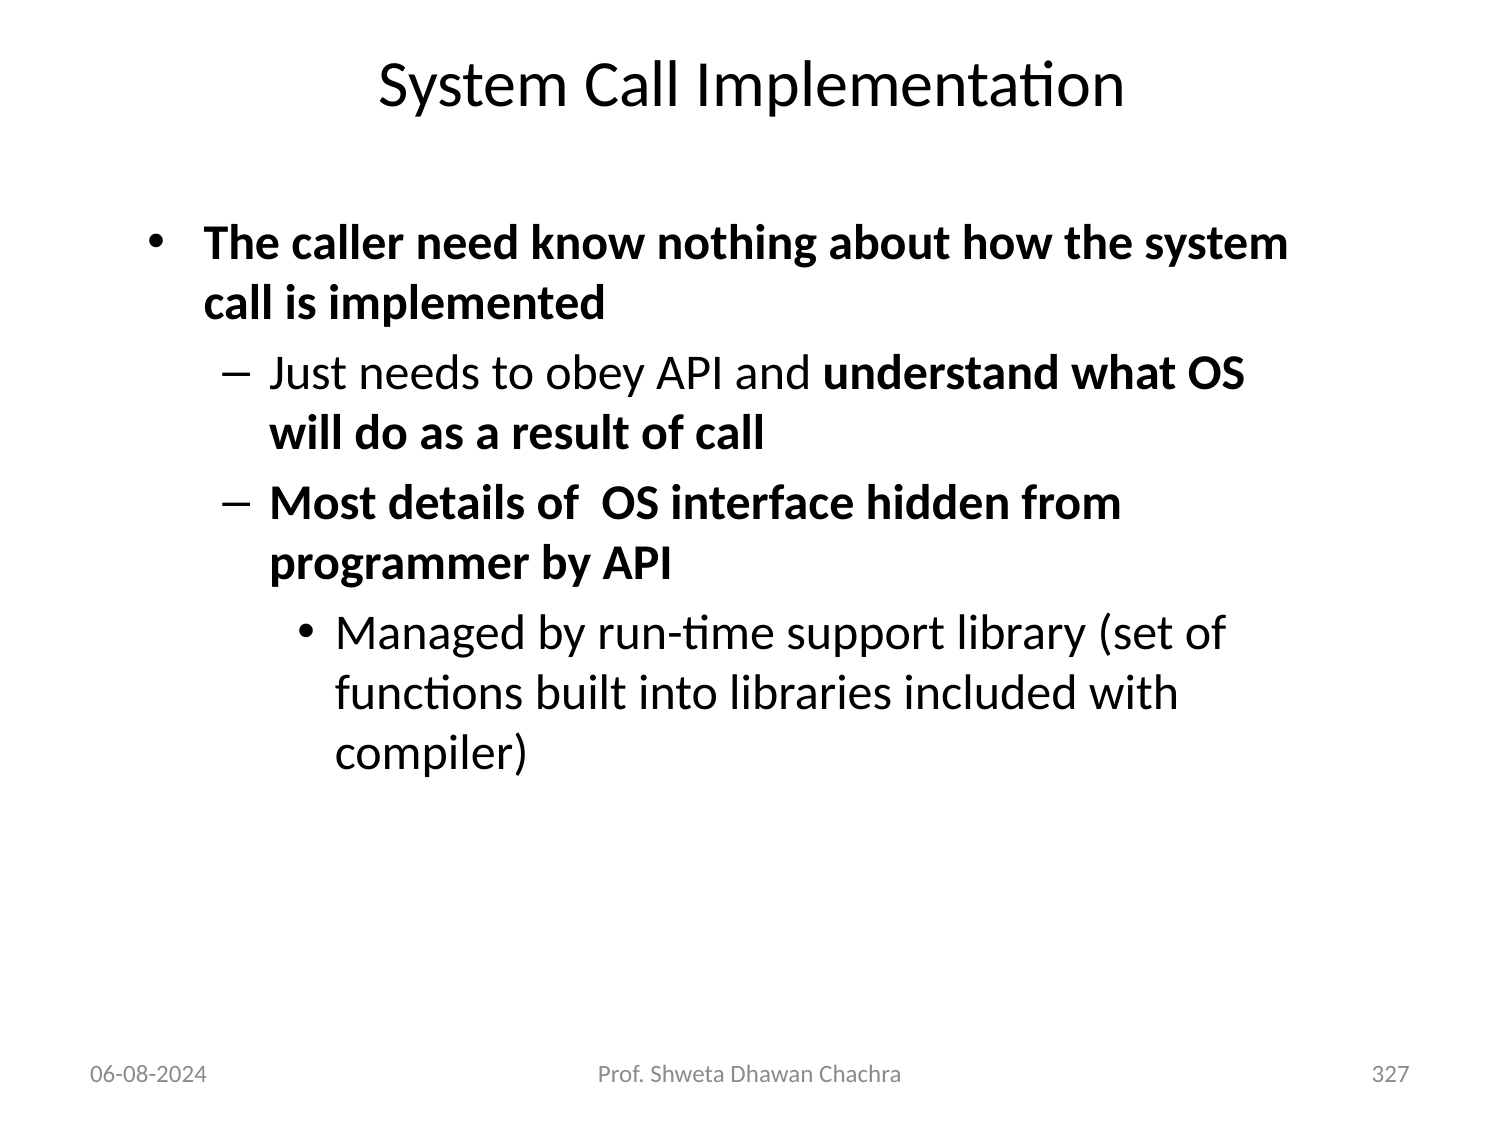

# System Call Implementation
The caller need know nothing about how the system call is implemented
Just needs to obey API and understand what OS will do as a result of call
Most details of  OS interface hidden from programmer by API
Managed by run-time support library (set of functions built into libraries included with compiler)
06-08-2024
Prof. Shweta Dhawan Chachra
327